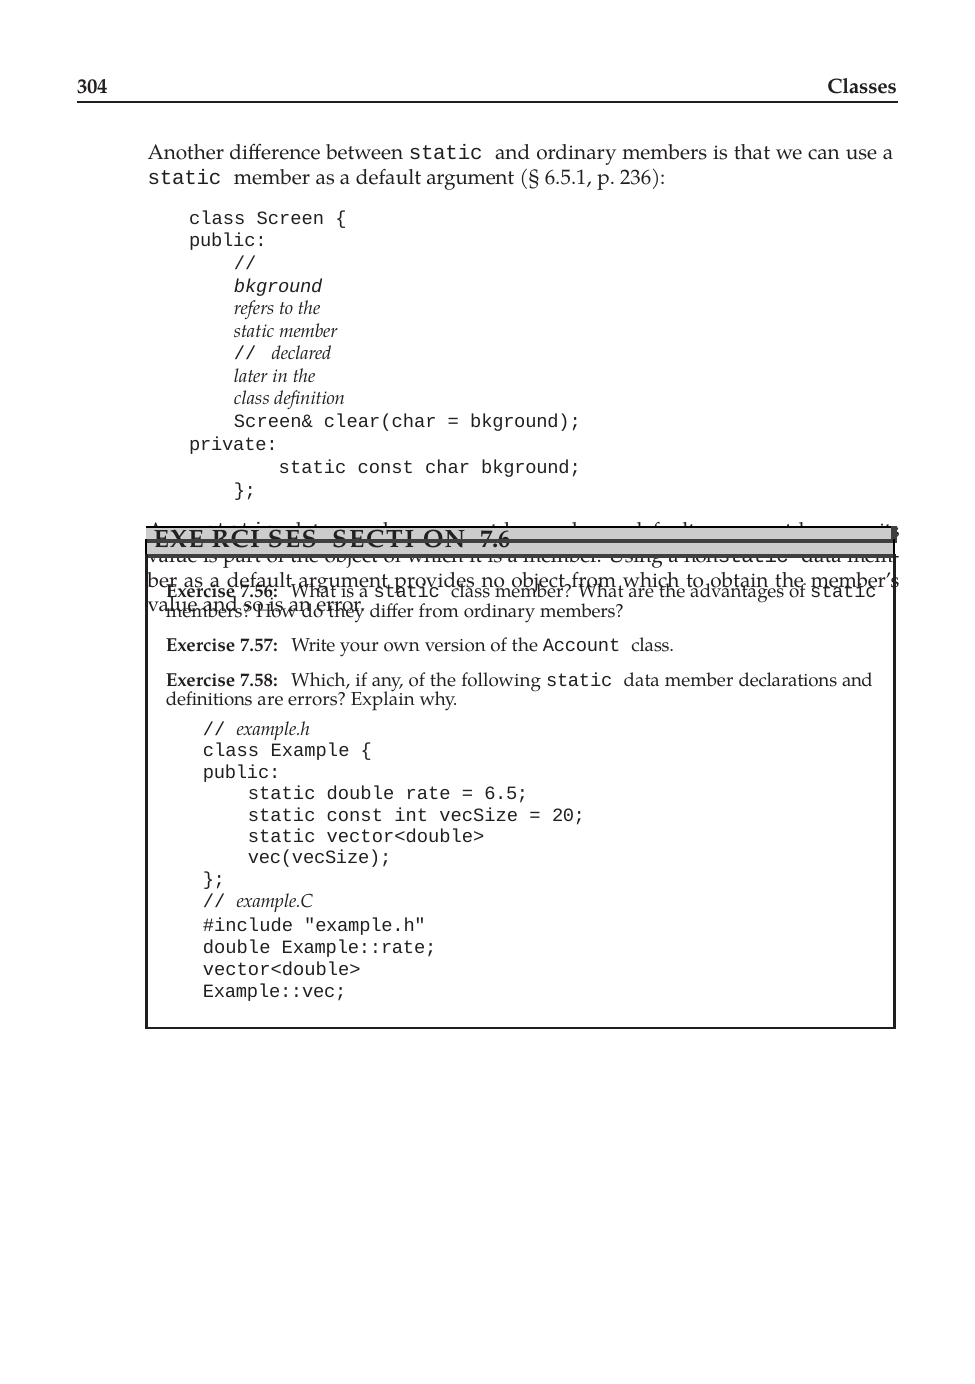

304
Classes

Another difference between static and ordinary members is that we can use a
static member as a default argument (§ 6.5.1, p. 236):
class Screen { public:
// bkground refers to the static member
// declared later in the class definition
Screen& clear(char = bkground); private:
static const char bkground;
};

A nonstatic data member may not be used as a default argument because its value is part of the object of which it is a member. Using a nonstatic data mem- ber as a default argument provides no object from which to obtain the member’s value and so is an error.
|  |
| --- |
| Exe rci ses Secti on 7.6 |
| Exercise 7.56: What is a static class member? What are the advantages of static members? How do they differ from ordinary members? Exercise 7.57: Write your own version of the Account class. Exercise 7.58: Which, if any, of the following static data member declarations and definitions are errors? Explain why. // example.h class Example { public: static double rate = 6.5; static const int vecSize = 20; static vector<double> vec(vecSize); }; // example.C #include "example.h" double Example::rate; vector<double> Example::vec; |